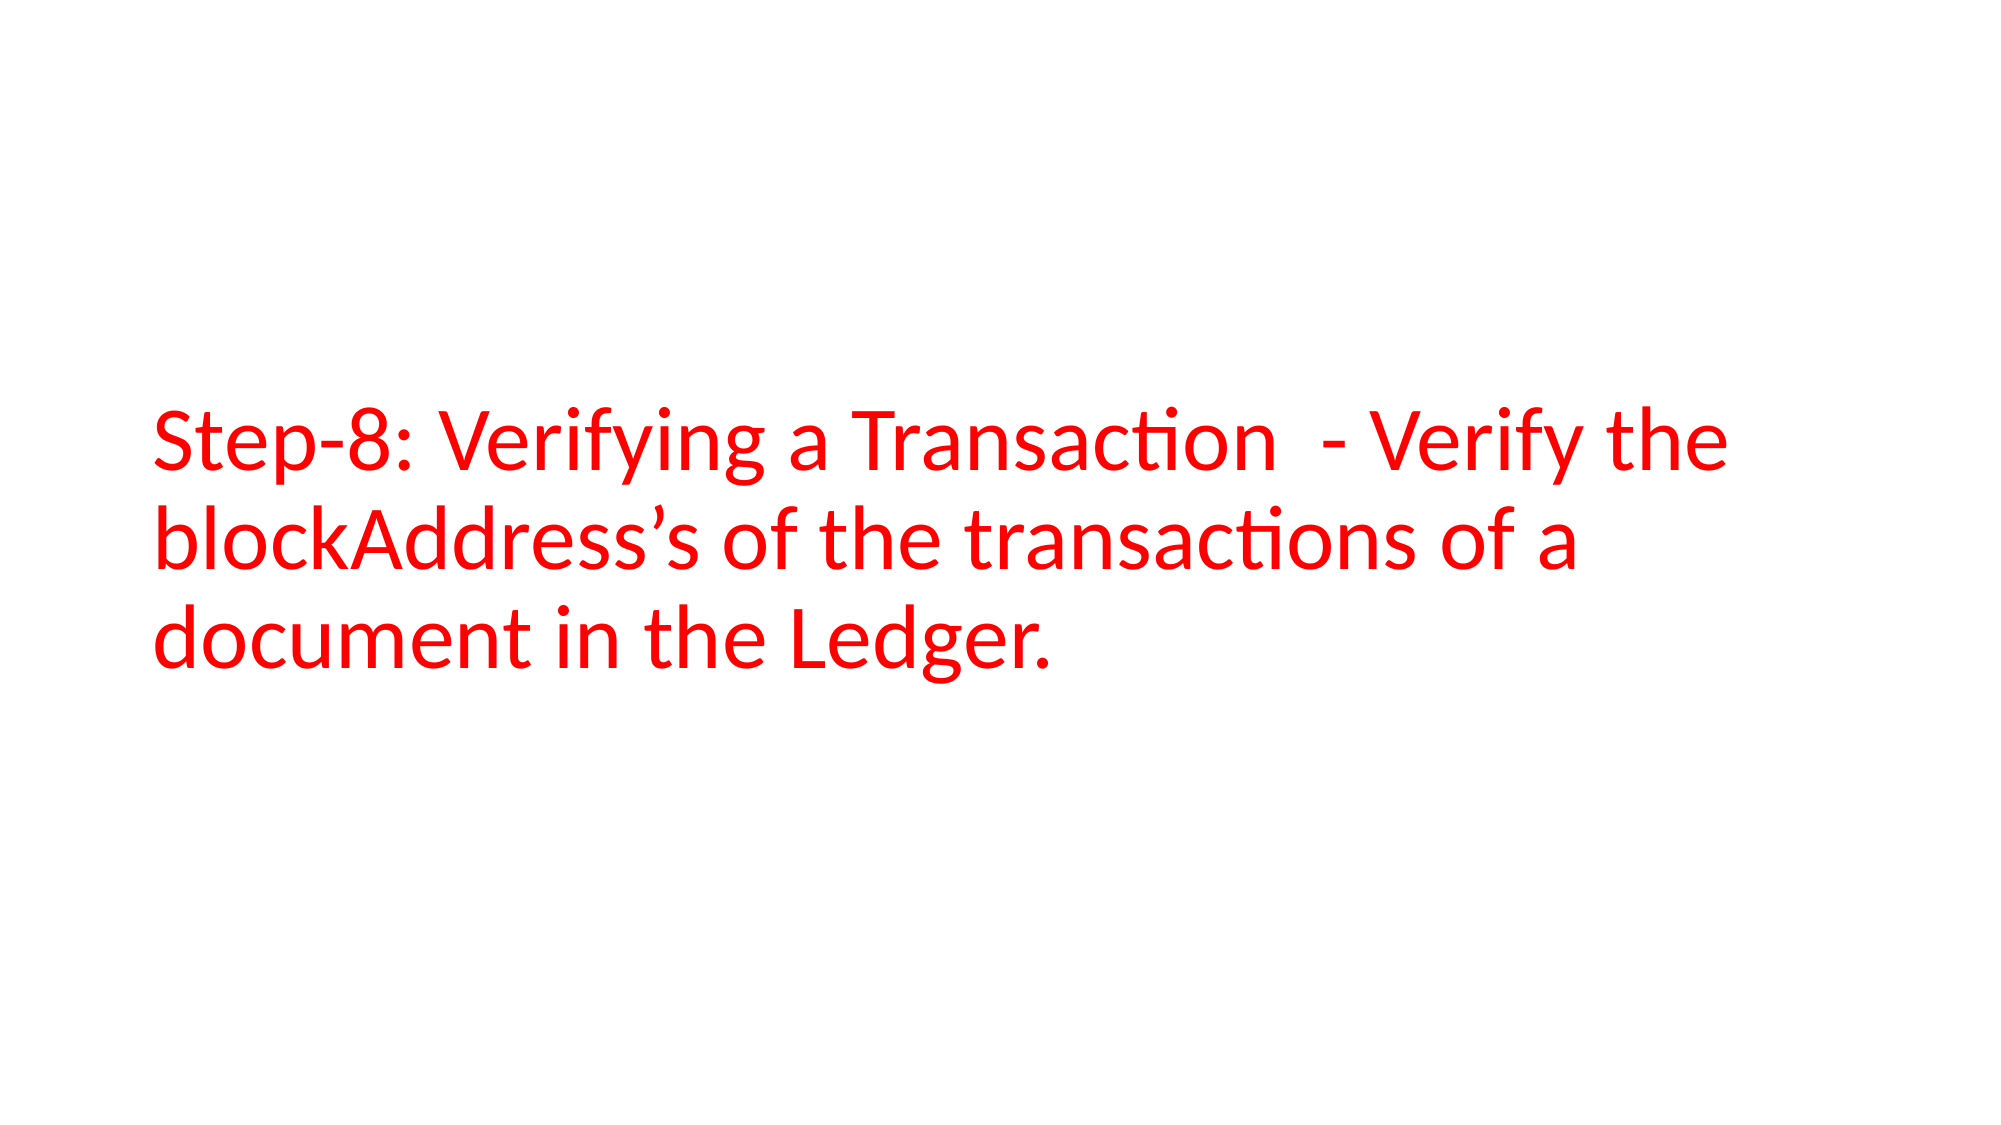

# Step-8: Verifying a Transaction  - Verify the blockAddress’s of the transactions of a document in the Ledger.